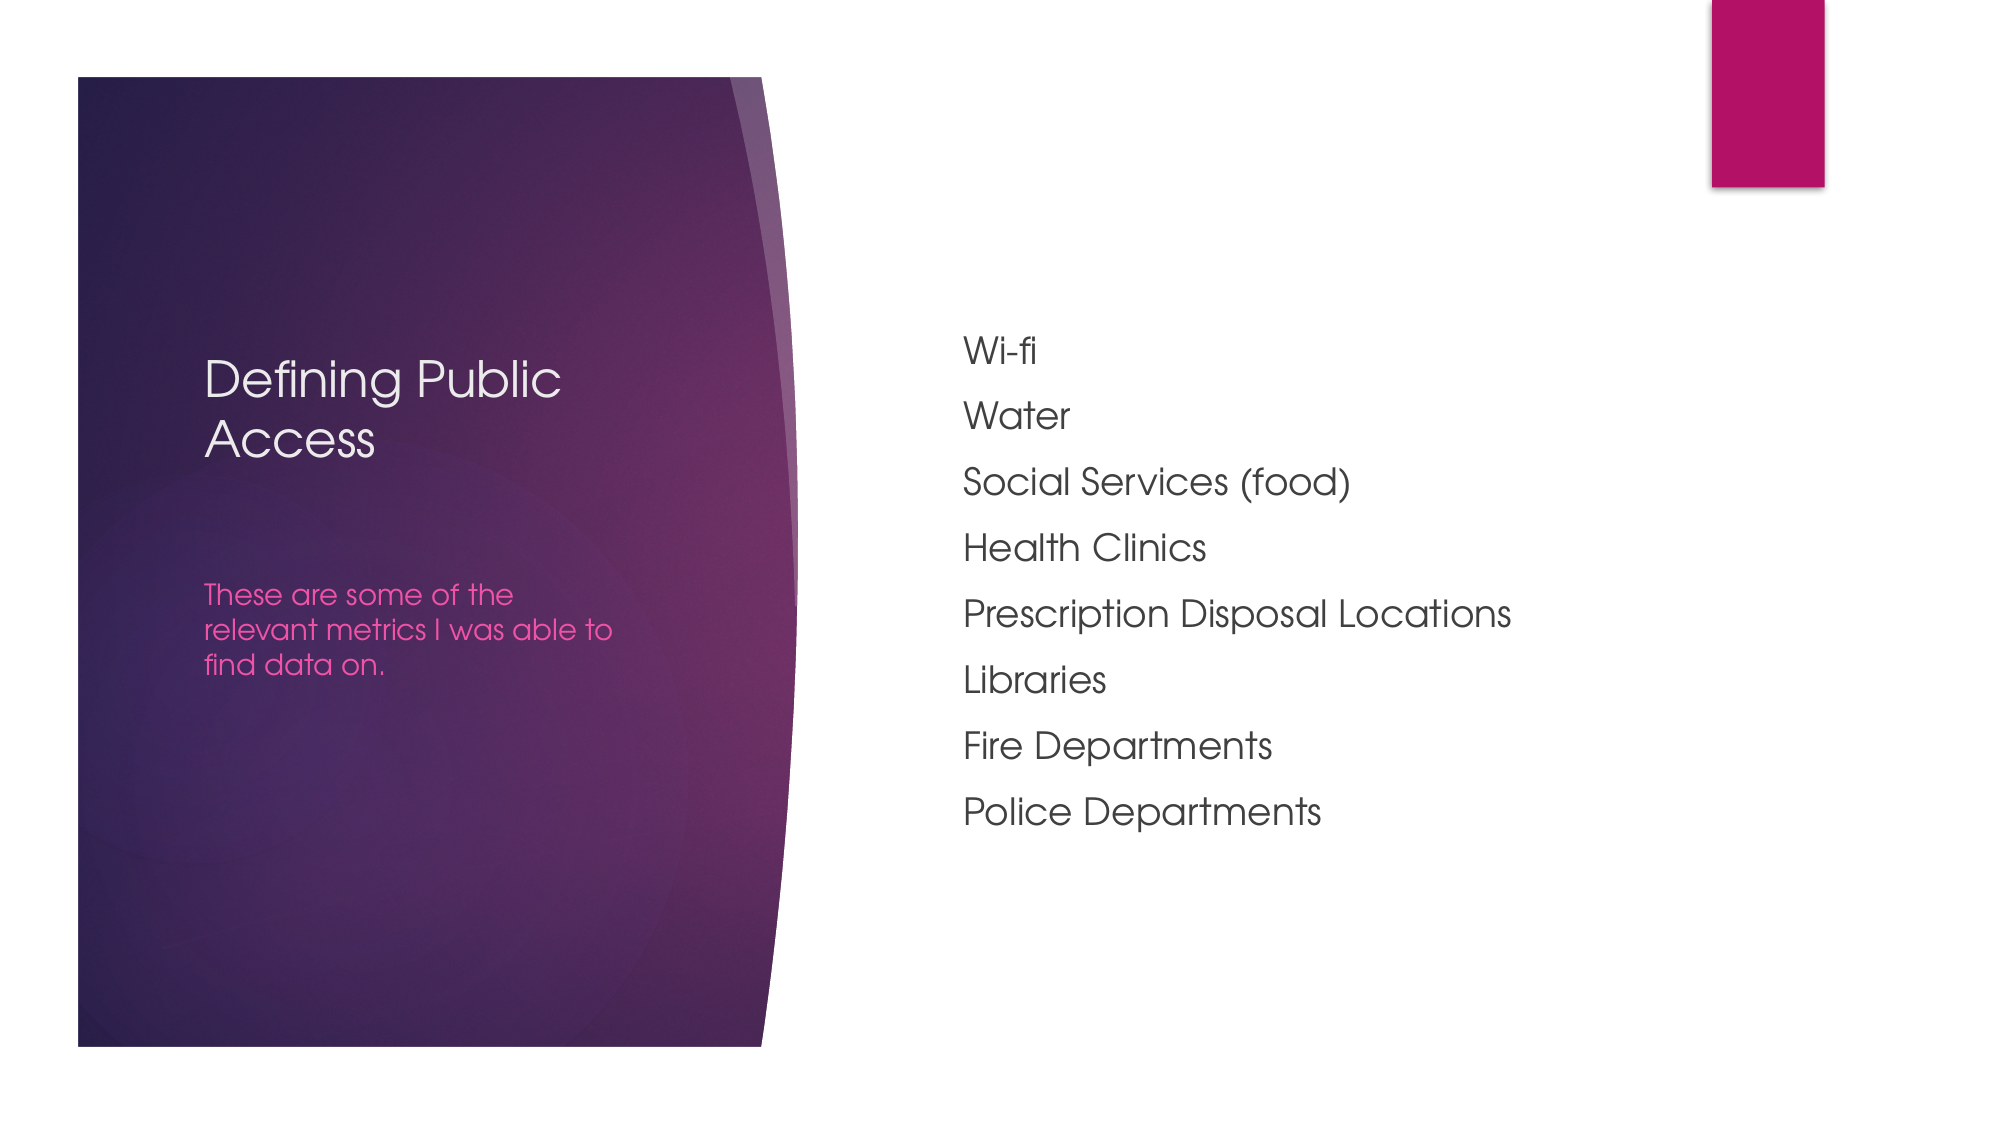

# Defining Public Access
Wi-fi
Water
Social Services (food)
Health Clinics
Prescription Disposal Locations
Libraries
Fire Departments
Police Departments

These are some of the relevant metrics I was able to find data on.